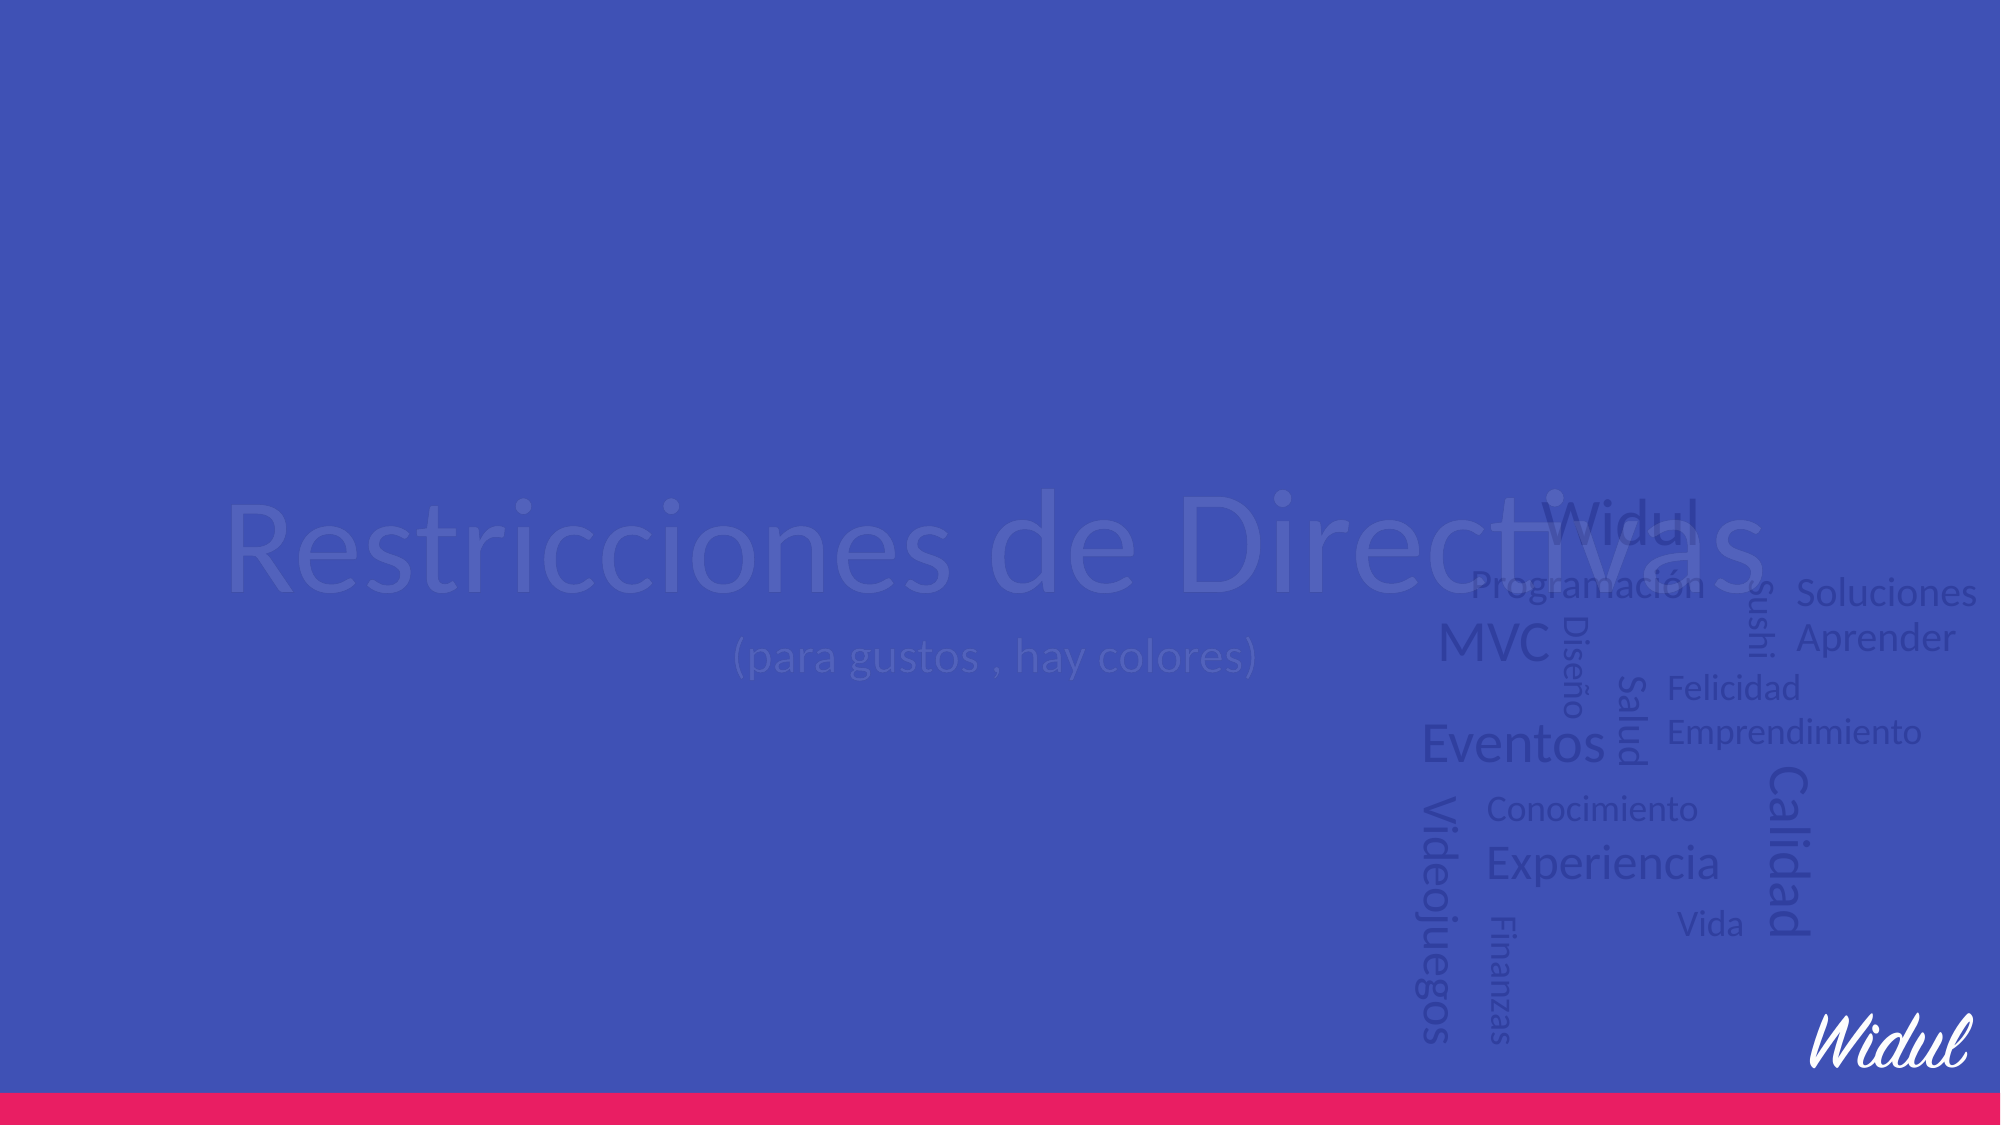

# Restricciones de Directivas (para gustos , hay colores)